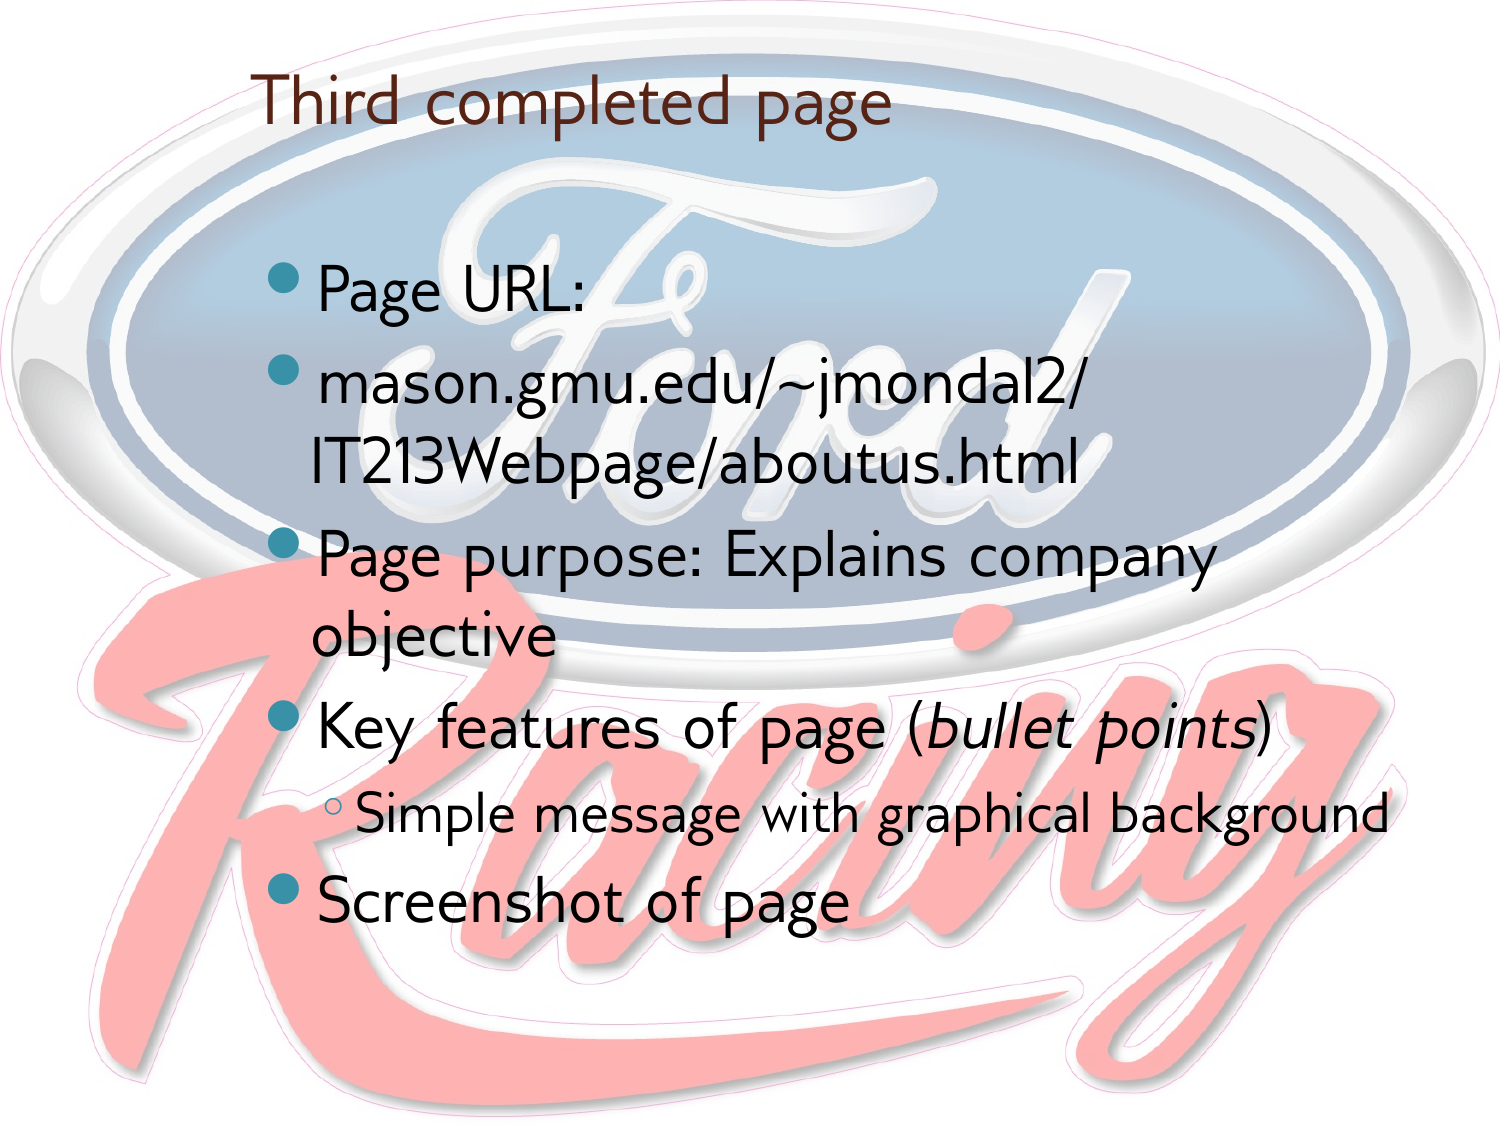

# Third completed page
Page URL:
mason.gmu.edu/~jmondal2/IT213Webpage/aboutus.html
Page purpose: Explains company objective
Key features of page (bullet points)
Simple message with graphical background
Screenshot of page